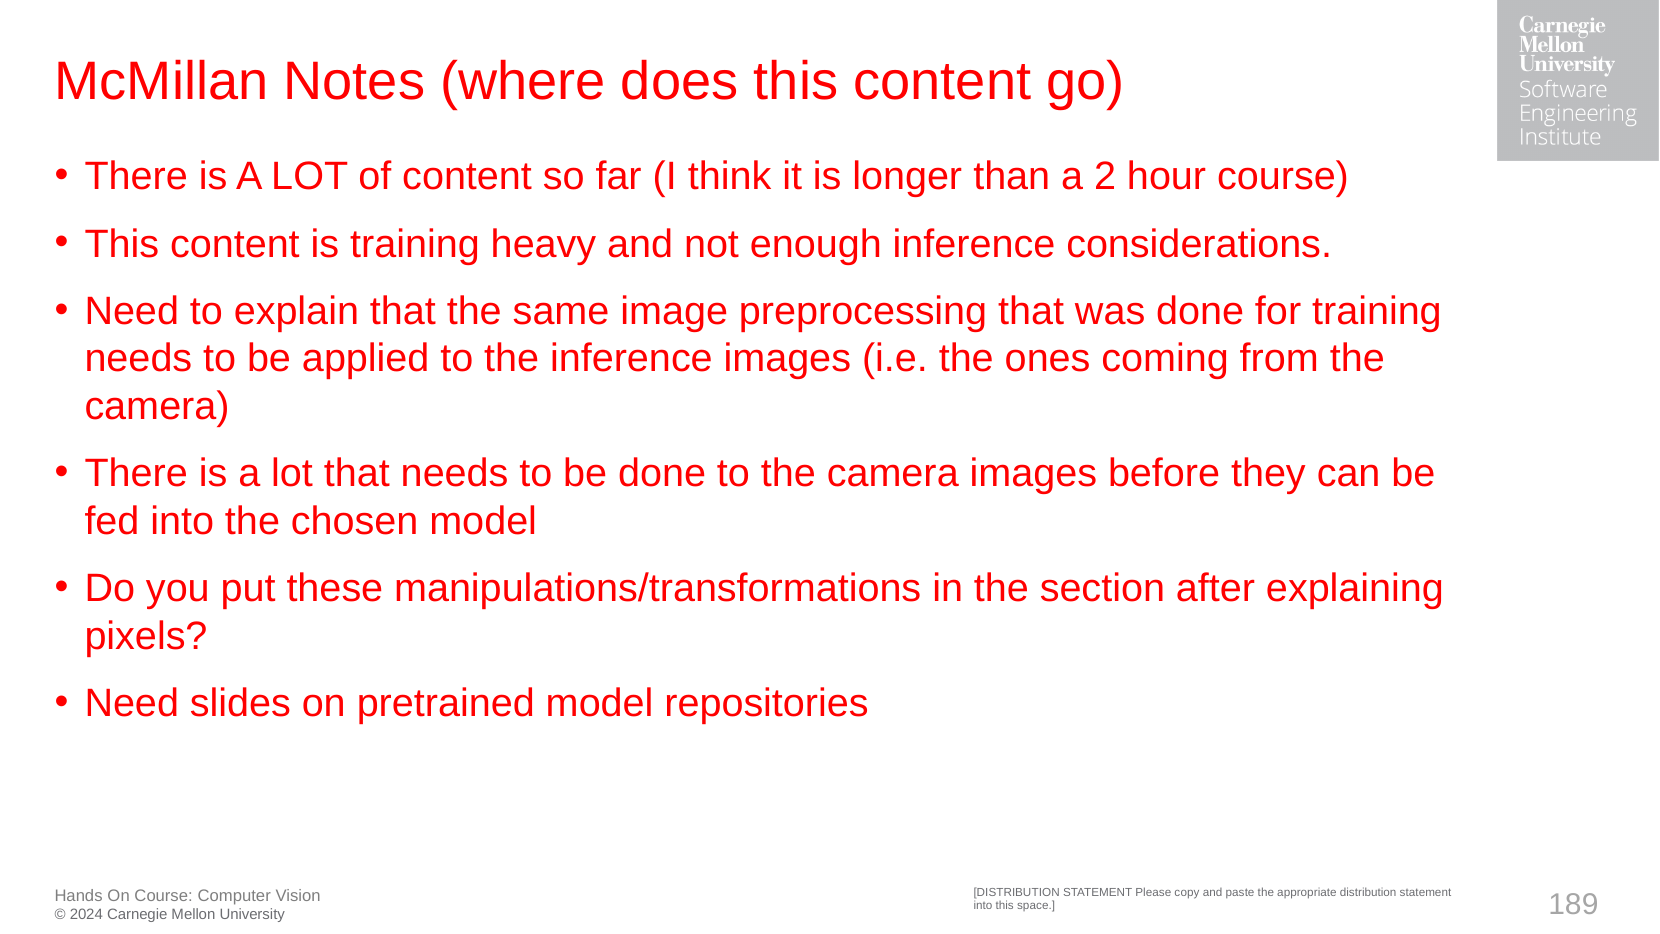

# McMillan Notes (where does this content go)
There is A LOT of content so far (I think it is longer than a 2 hour course)
This content is training heavy and not enough inference considerations.
Need to explain that the same image preprocessing that was done for training needs to be applied to the inference images (i.e. the ones coming from the camera)
There is a lot that needs to be done to the camera images before they can be fed into the chosen model
Do you put these manipulations/transformations in the section after explaining pixels?
Need slides on pretrained model repositories